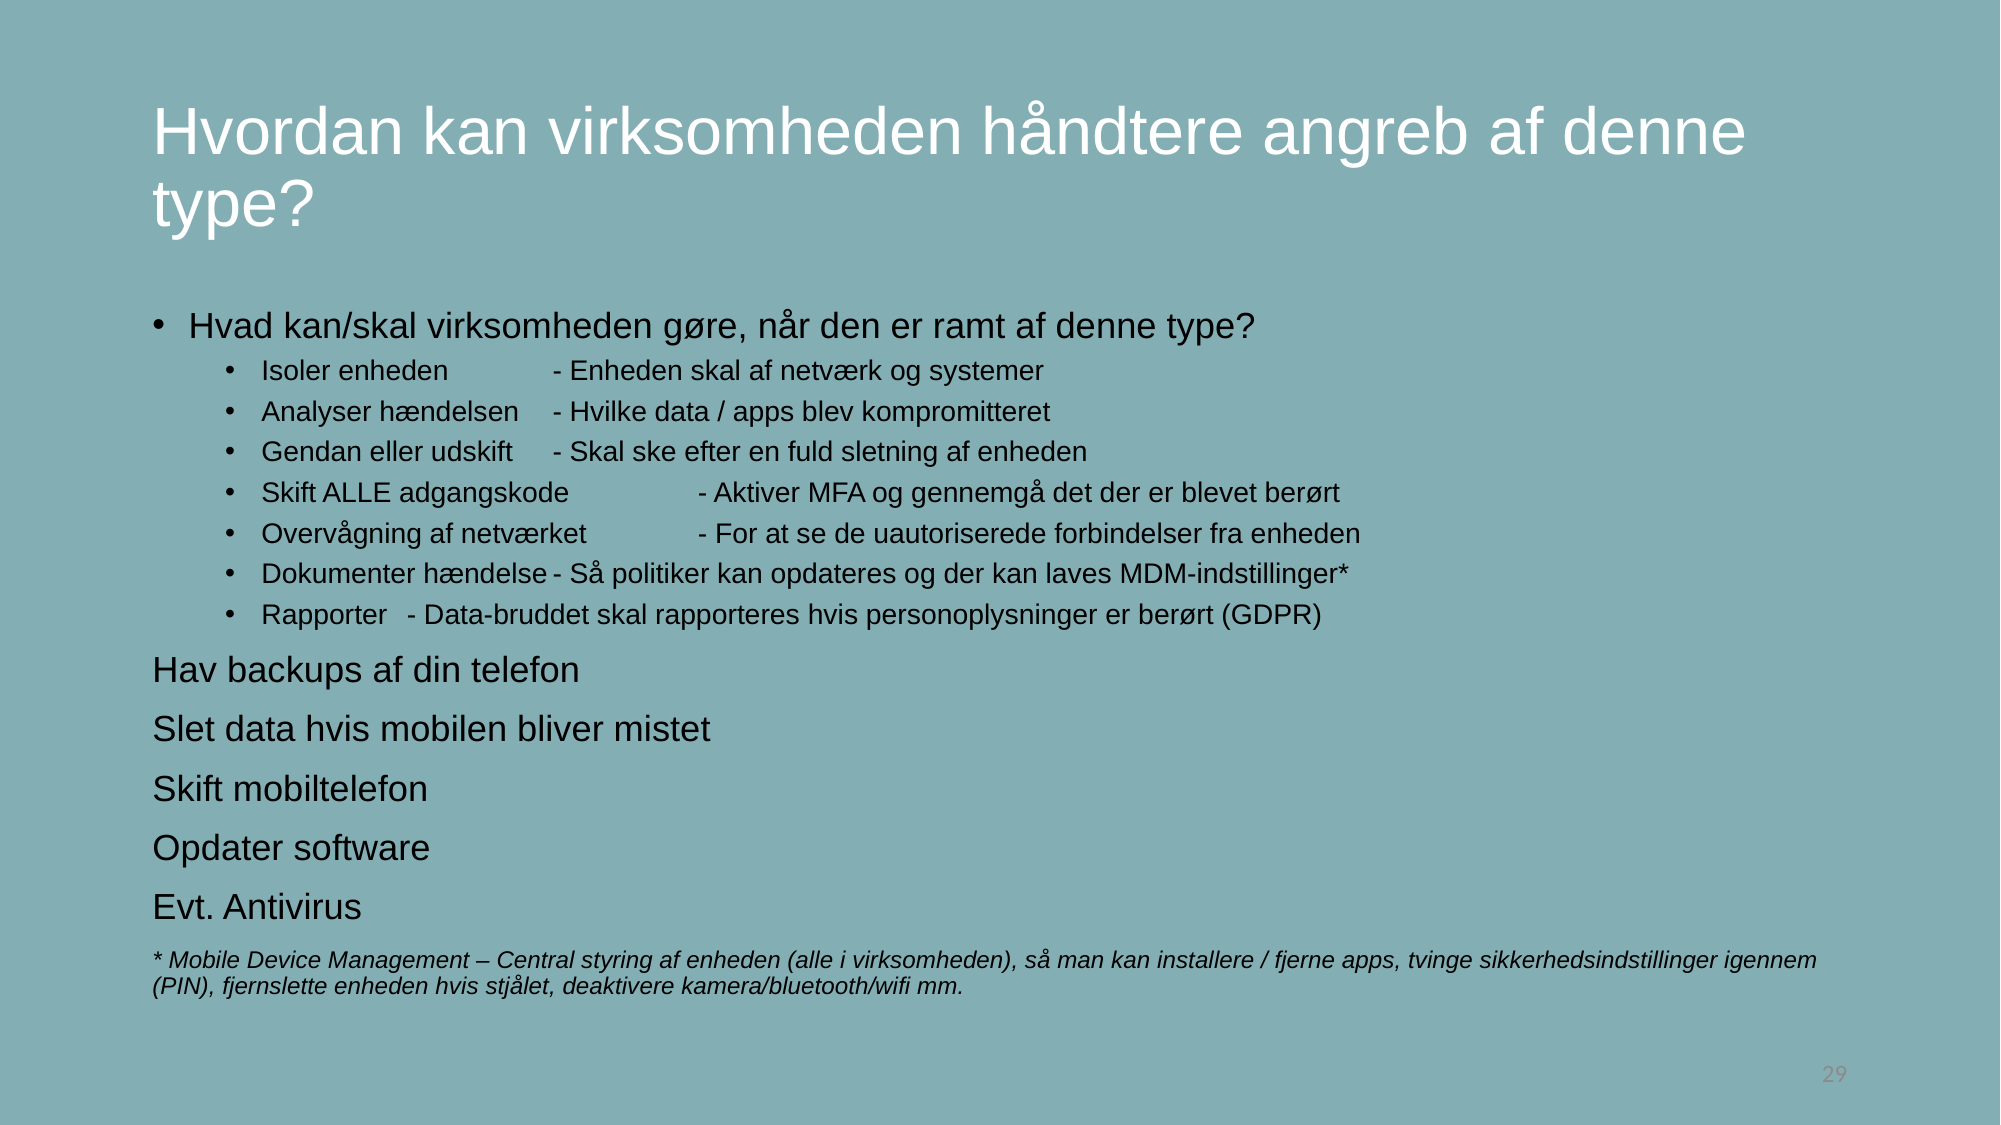

# Hvordan kan virksomheden håndtere angreb af denne type?
Hvad kan/skal virksomheden gøre, når den er ramt af denne type?
Isoler enheden		- Enheden skal af netværk og systemer
Analyser hændelsen		- Hvilke data / apps blev kompromitteret
Gendan eller udskift		- Skal ske efter en fuld sletning af enheden
Skift ALLE adgangskode		- Aktiver MFA og gennemgå det der er blevet berørt
Overvågning af netværket	- For at se de uautoriserede forbindelser fra enheden
Dokumenter hændelse		- Så politiker kan opdateres og der kan laves MDM-indstillinger*
Rapporter 			- Data-bruddet skal rapporteres hvis personoplysninger er berørt (GDPR)
Hav backups af din telefon
Slet data hvis mobilen bliver mistet
Skift mobiltelefon
Opdater software
Evt. Antivirus
* Mobile Device Management – Central styring af enheden (alle i virksomheden), så man kan installere / fjerne apps, tvinge sikkerhedsindstillinger igennem (PIN), fjernslette enheden hvis stjålet, deaktivere kamera/bluetooth/wifi mm.

29